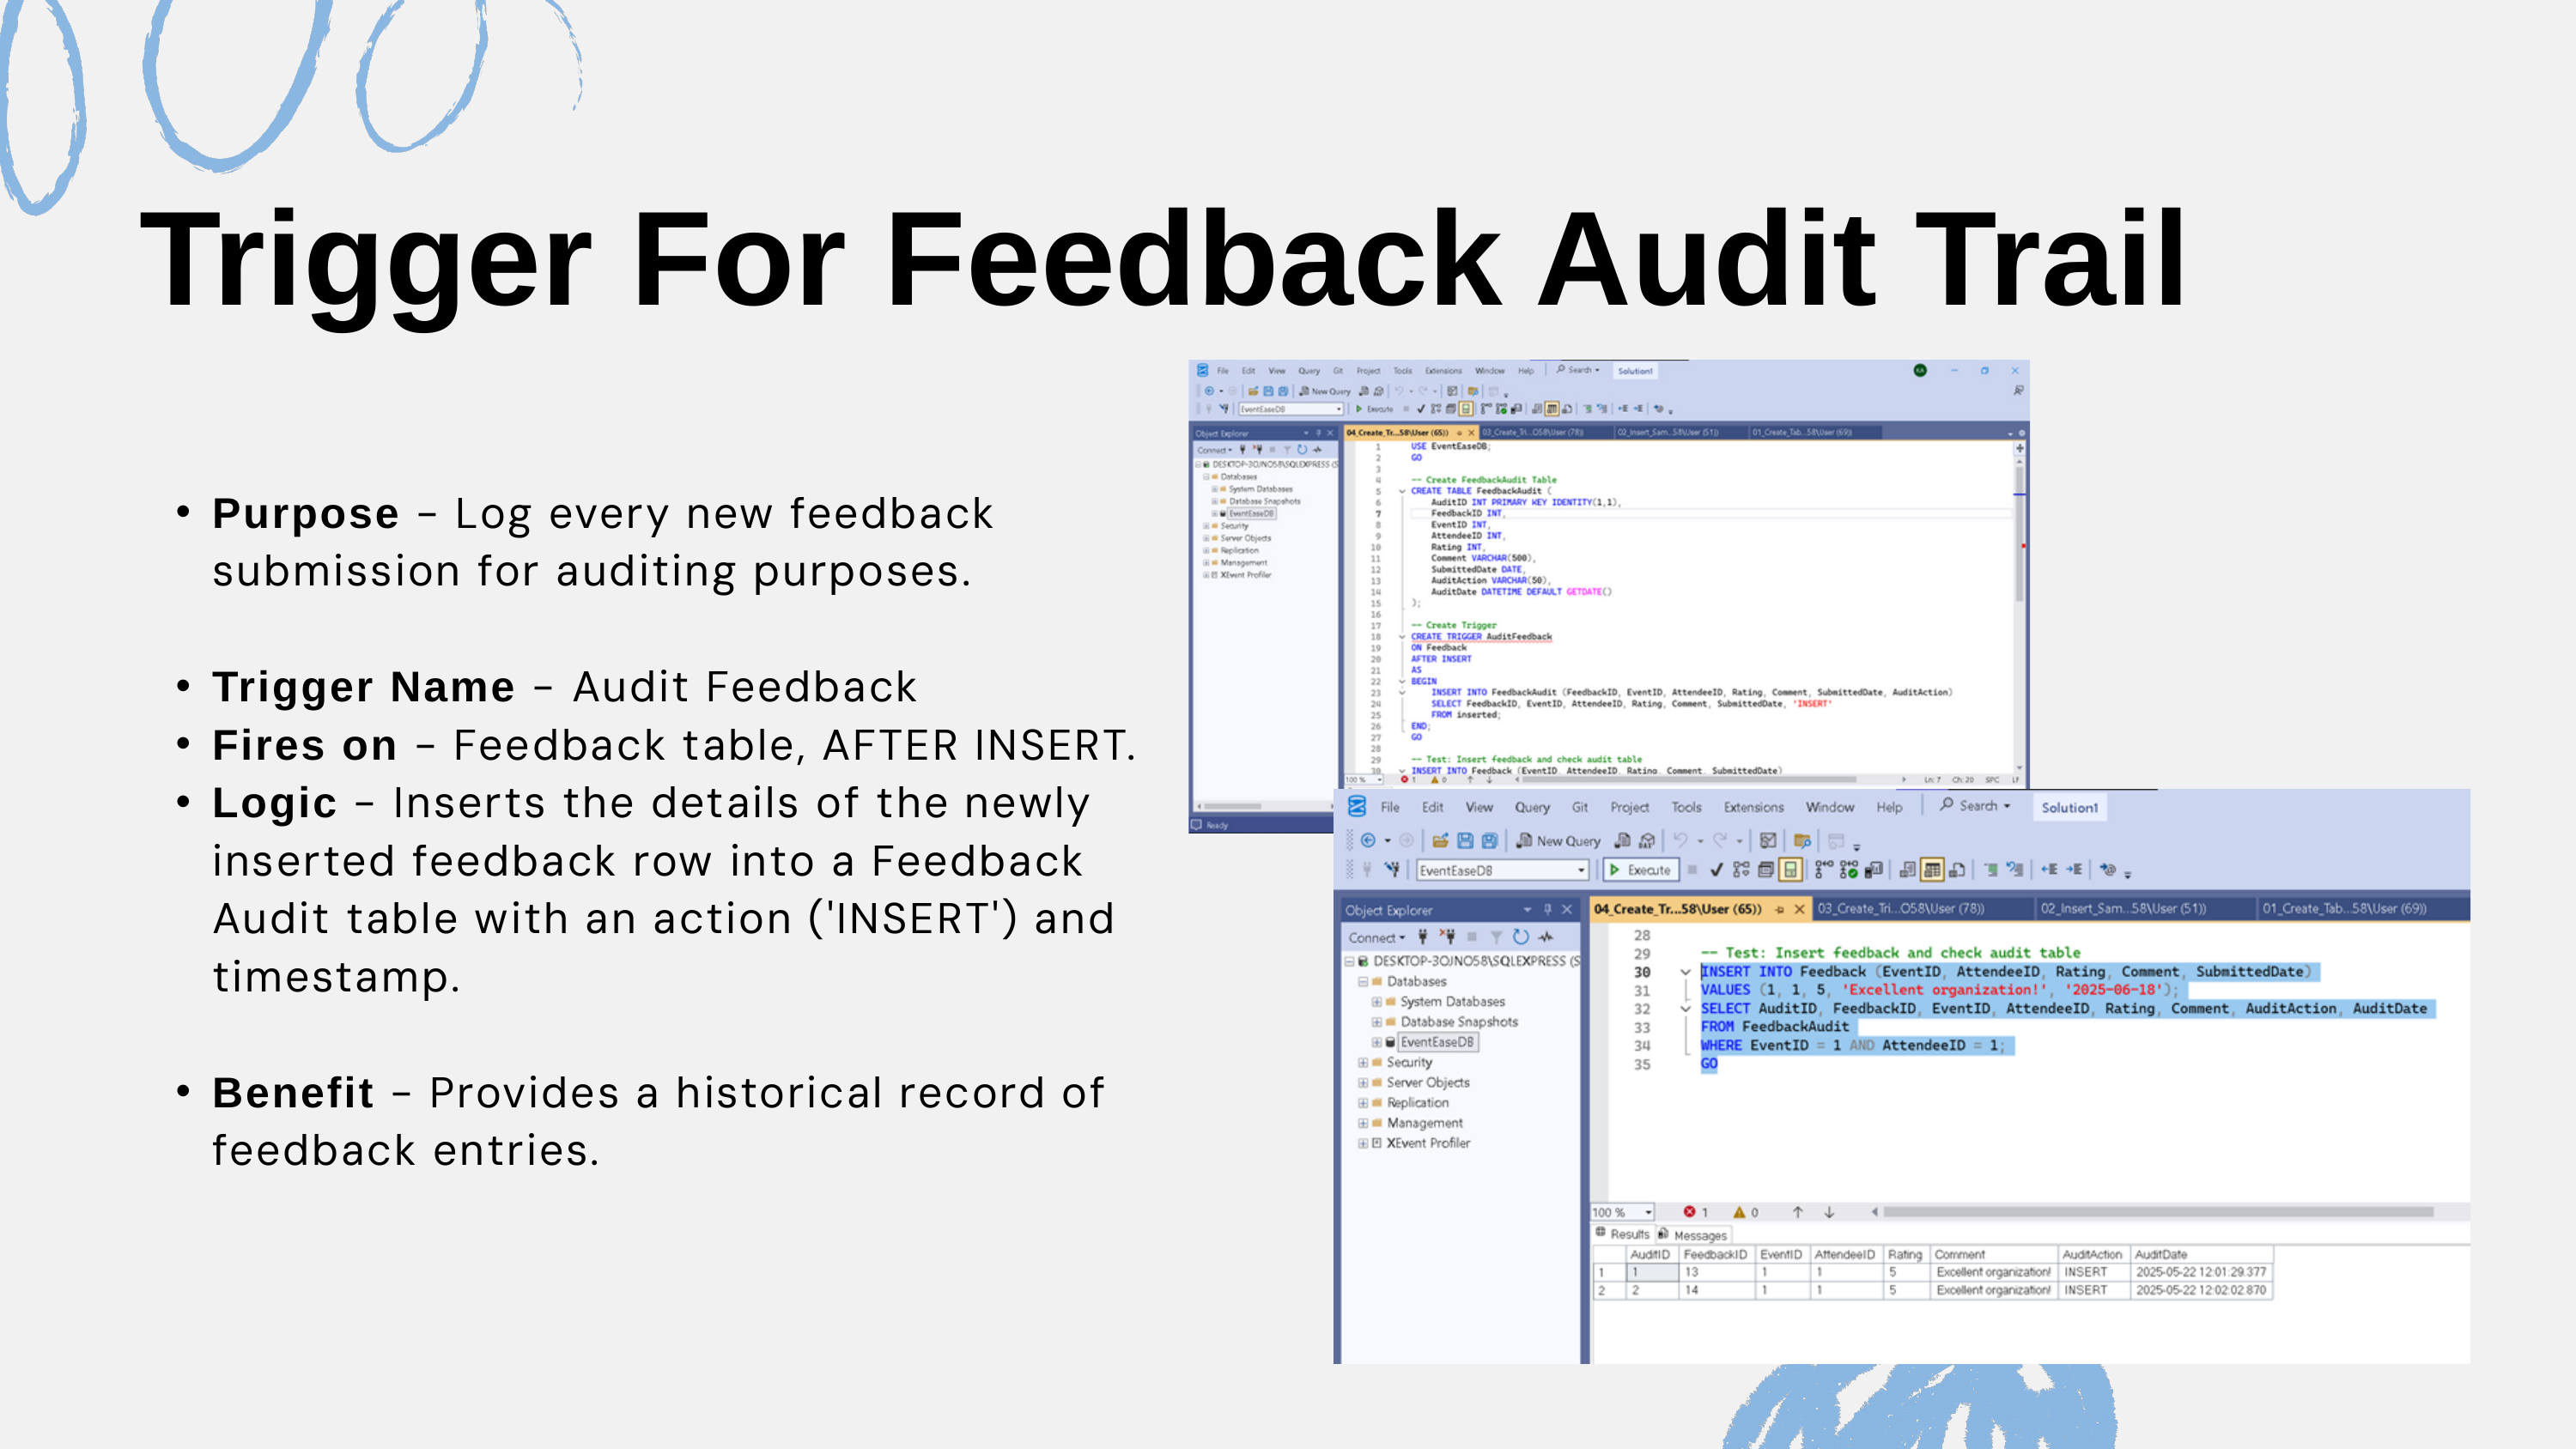

Trigger For Feedback Audit Trail

Purpose - Log every new feedback submission for auditing purposes.

Trigger Name - Audit Feedback
Fires on - Feedback table, AFTER INSERT.
Logic - Inserts the details of the newly inserted feedback row into a Feedback Audit table with an action ('INSERT') and timestamp.

Benefit - Provides a historical record of feedback entries.